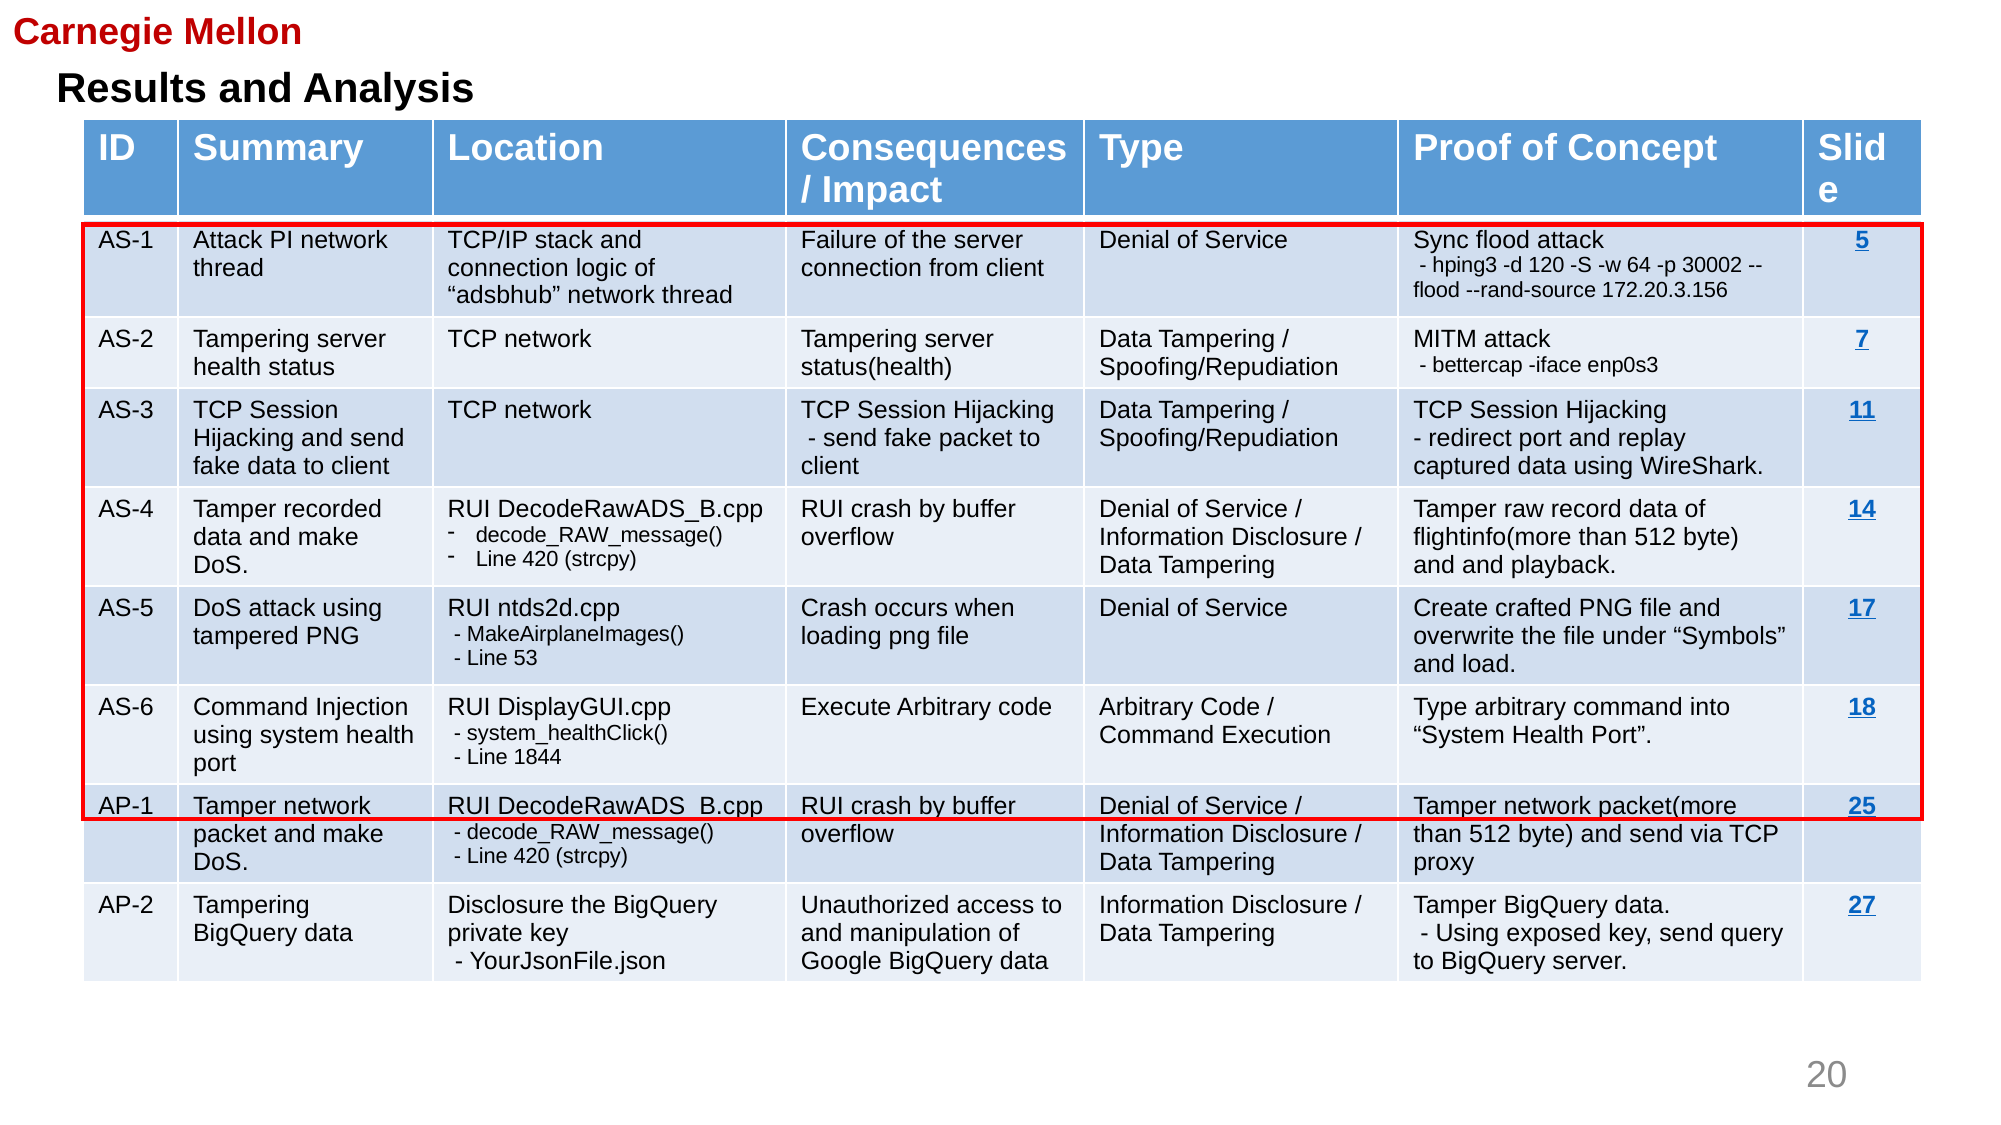

Results and Analysis
| ID | Summary | Location | Consequences / Impact | Type | Proof of Concept | Slide |
| --- | --- | --- | --- | --- | --- | --- |
| AS-1 | Attack PI network thread | TCP/IP stack and connection logic of “adsbhub” network thread | Failure of the server connection from client | Denial of Service | Sync flood attack - hping3 -d 120 -S -w 64 -p 30002 --flood --rand-source 172.20.3.156 | 5 |
| AS-2 | Tampering server health status | TCP network | Tampering server status(health) | Data Tampering / Spoofing/Repudiation | MITM attack - bettercap -iface enp0s3 | 7 |
| AS-3 | TCP Session Hijacking and send fake data to client | TCP network | TCP Session Hijacking - send fake packet to client | Data Tampering / Spoofing/Repudiation | TCP Session Hijacking - redirect port and replay captured data using WireShark. | 11 |
| AS-4 | Tamper recorded data and make DoS. | RUI DecodeRawADS\_B.cpp decode\_RAW\_message() Line 420 (strcpy) | RUI crash by buffer overflow | Denial of Service / Information Disclosure / Data Tampering | Tamper raw record data of flightinfo(more than 512 byte) and and playback. | 14 |
| AS-5 | DoS attack using tampered PNG | RUI ntds2d.cpp - MakeAirplaneImages() - Line 53 | Crash occurs when loading png file | Denial of Service | Create crafted PNG file and overwrite the file under “Symbols” and load. | 17 |
| AS-6 | Command Injection using system health port | RUI DisplayGUI.cpp - system\_healthClick() - Line 1844 | Execute Arbitrary code | Arbitrary Code / Command Execution | Type arbitrary command into “System Health Port”. | 18 |
| AP-1 | Tamper network packet and make DoS. | RUI DecodeRawADS\_B.cpp - decode\_RAW\_message() - Line 420 (strcpy) | RUI crash by buffer overflow | Denial of Service / Information Disclosure / Data Tampering | Tamper network packet(more than 512 byte) and send via TCP proxy | 25 |
| AP-2 | Tampering BigQuery data | Disclosure the BigQuery private key - YourJsonFile.json | Unauthorized access to and manipulation of Google BigQuery data | Information Disclosure / Data Tampering | Tamper BigQuery data. - Using exposed key, send query to BigQuery server. | 27 |

20